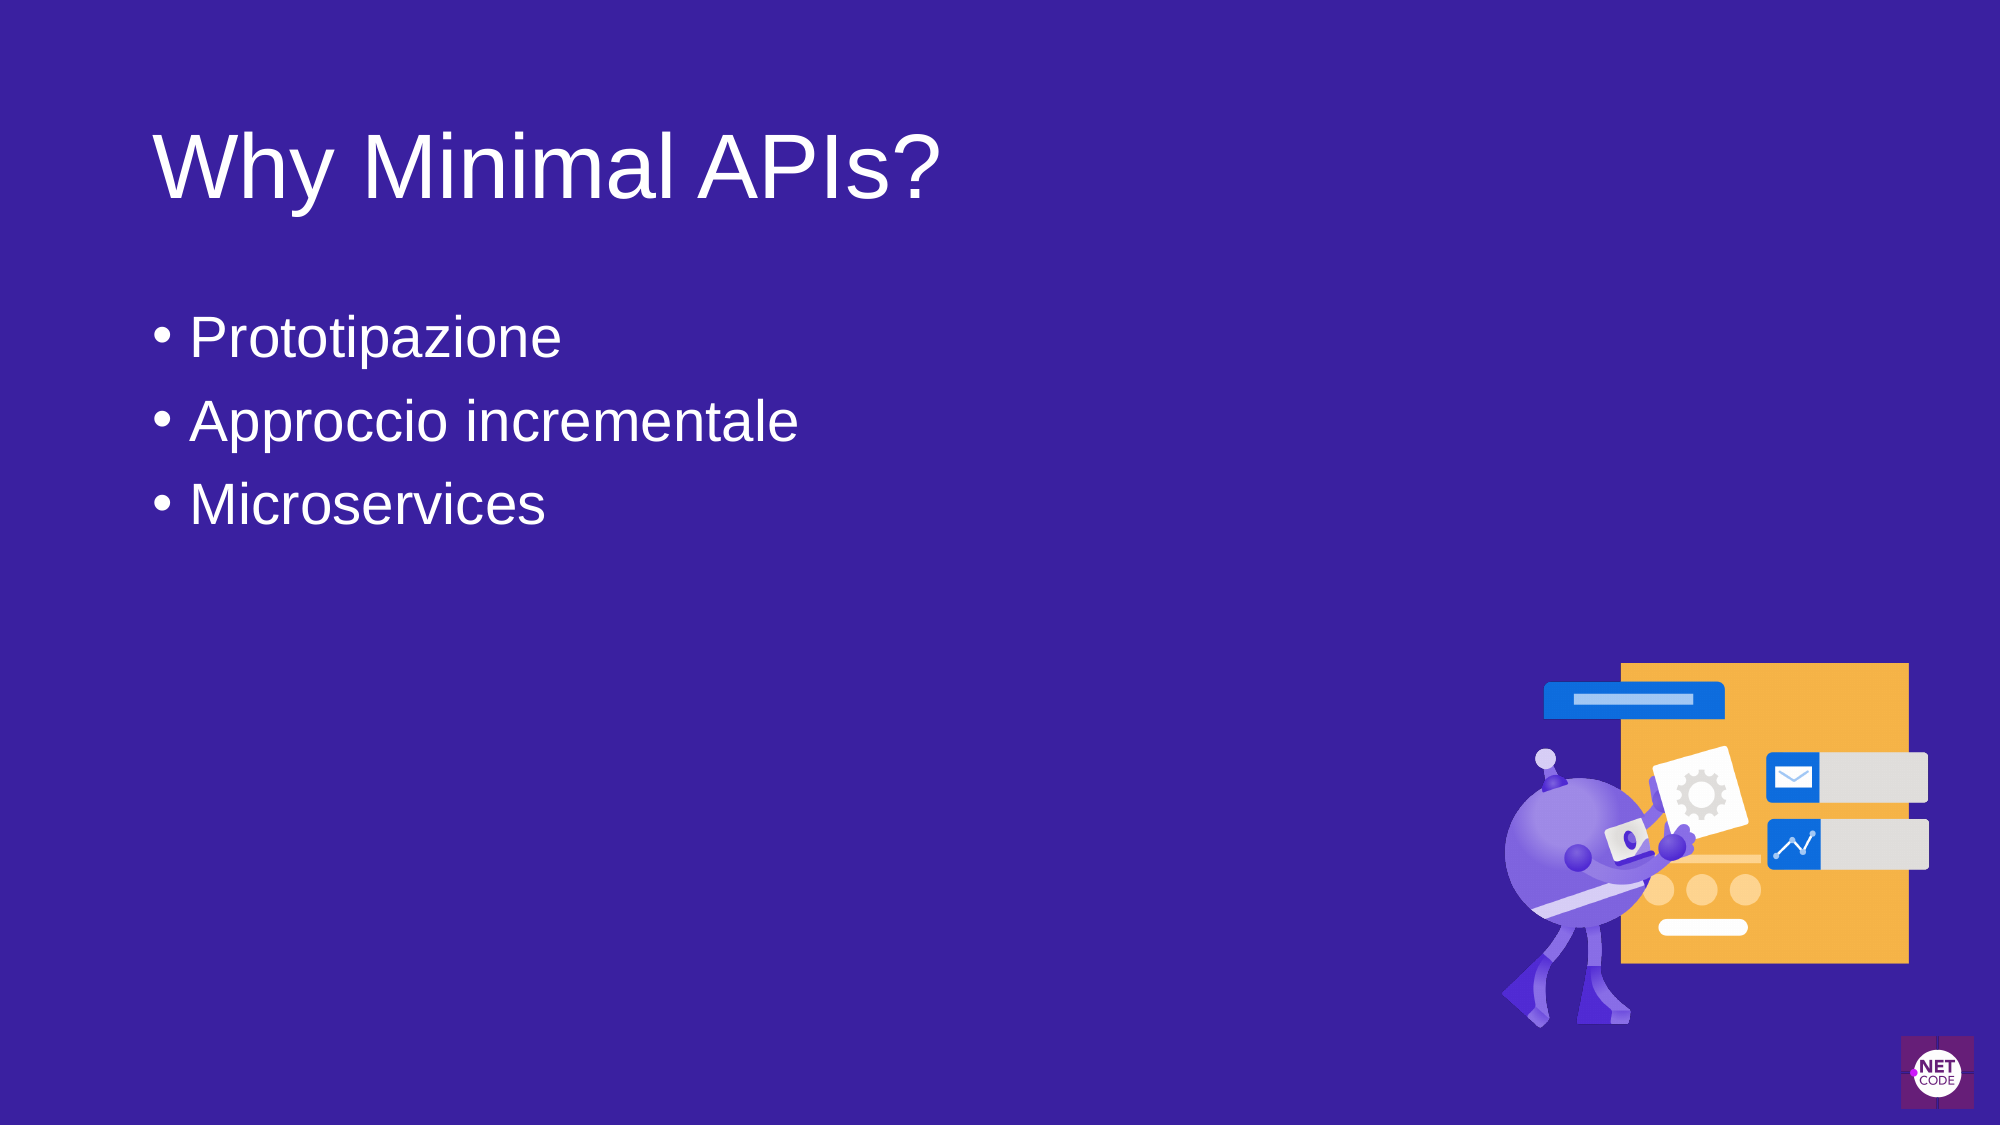

# Why Minimal APIs?
Prototipazione
Approccio incrementale
Microservices